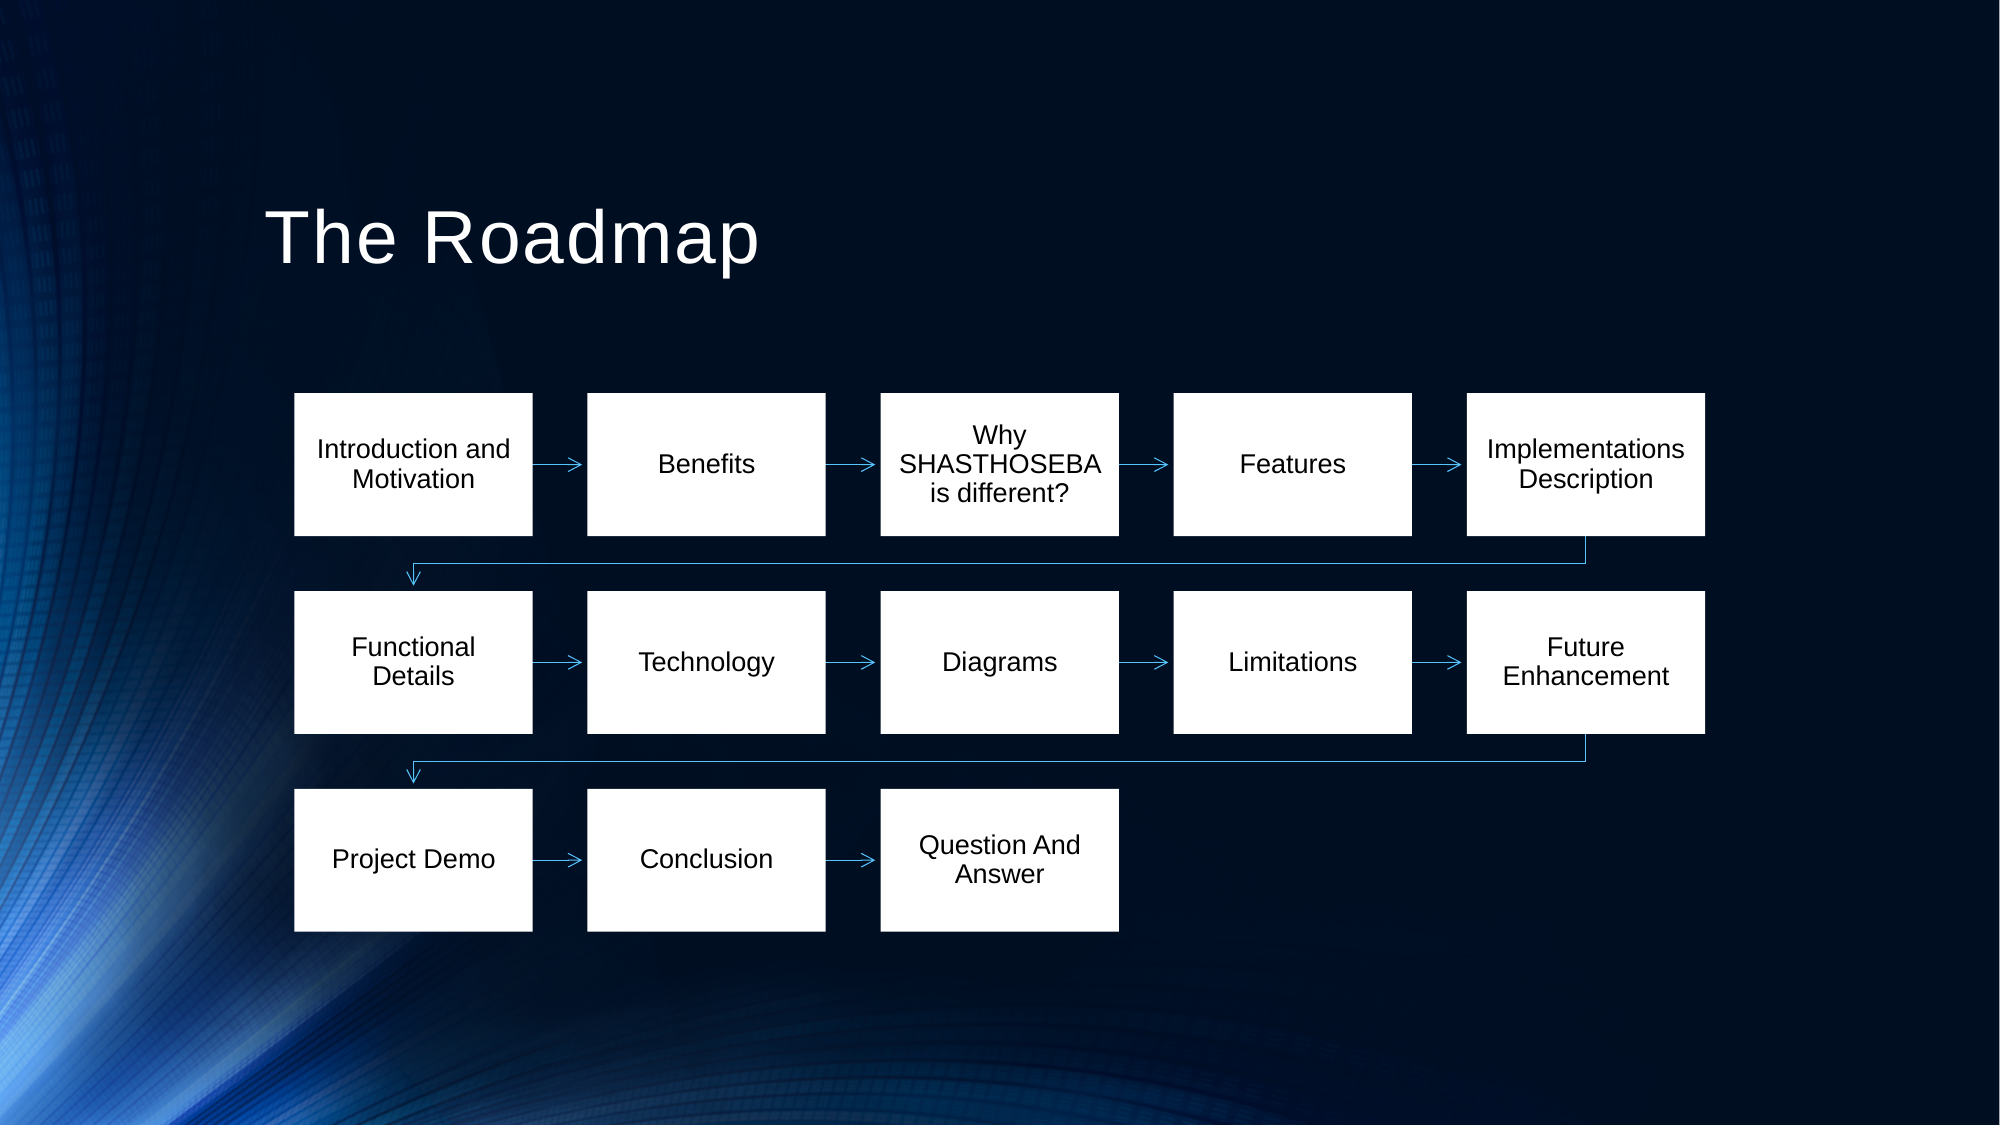

# The Roadmap

Introduction and Motivation

Benefits

Why SHASTHOSEBA is different?

Features

Implementations Description

Functional Details

Technology

Diagrams

Limitations

Future Enhancement

Project Demo

Conclusion
Question And Answer